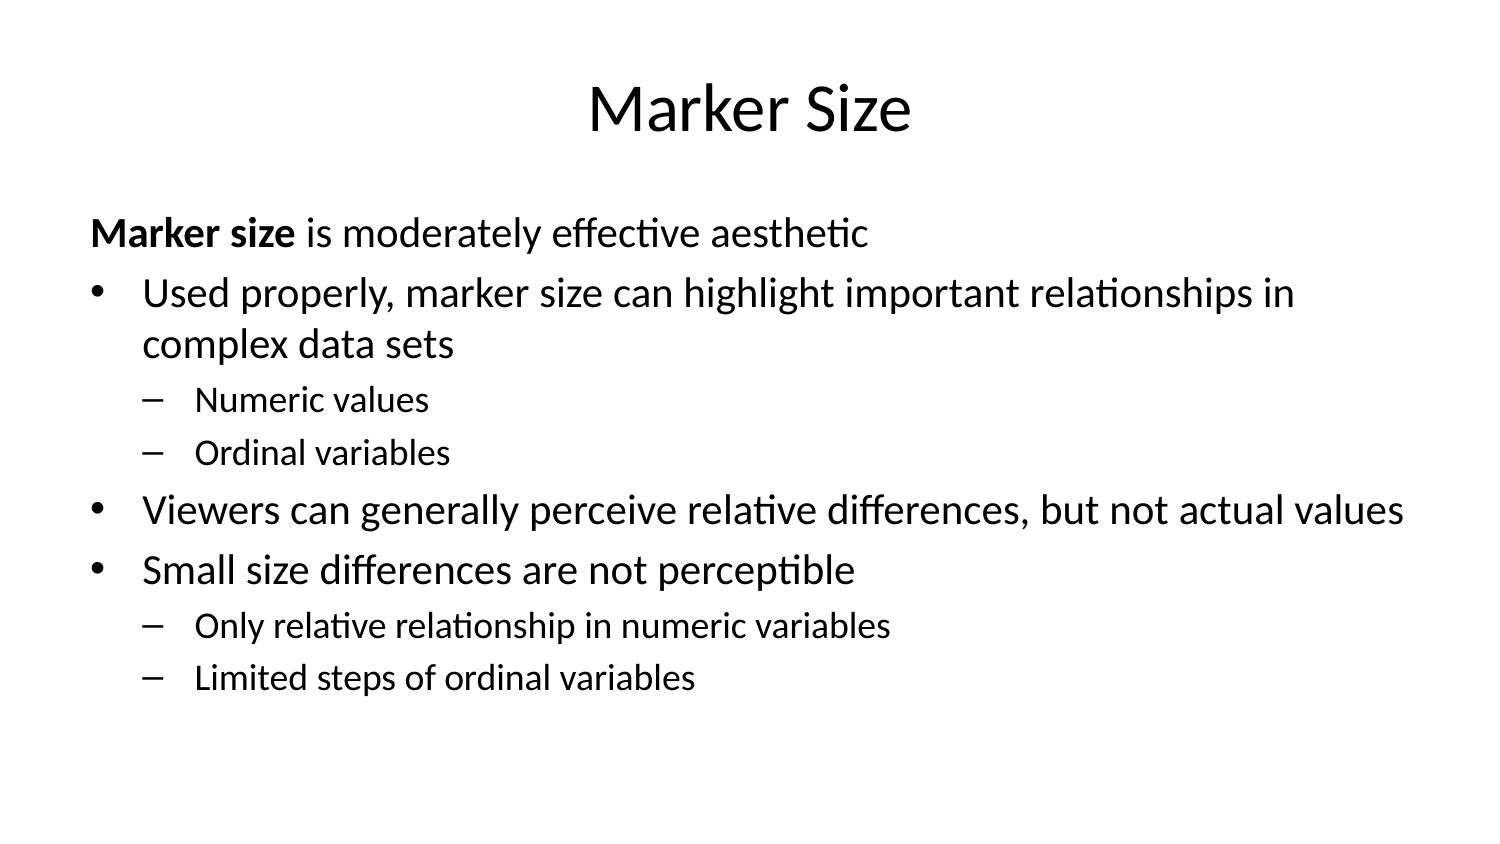

# Marker Size
Marker size is moderately effective aesthetic
Used properly, marker size can highlight important relationships in complex data sets
Numeric values
Ordinal variables
Viewers can generally perceive relative differences, but not actual values
Small size differences are not perceptible
Only relative relationship in numeric variables
Limited steps of ordinal variables